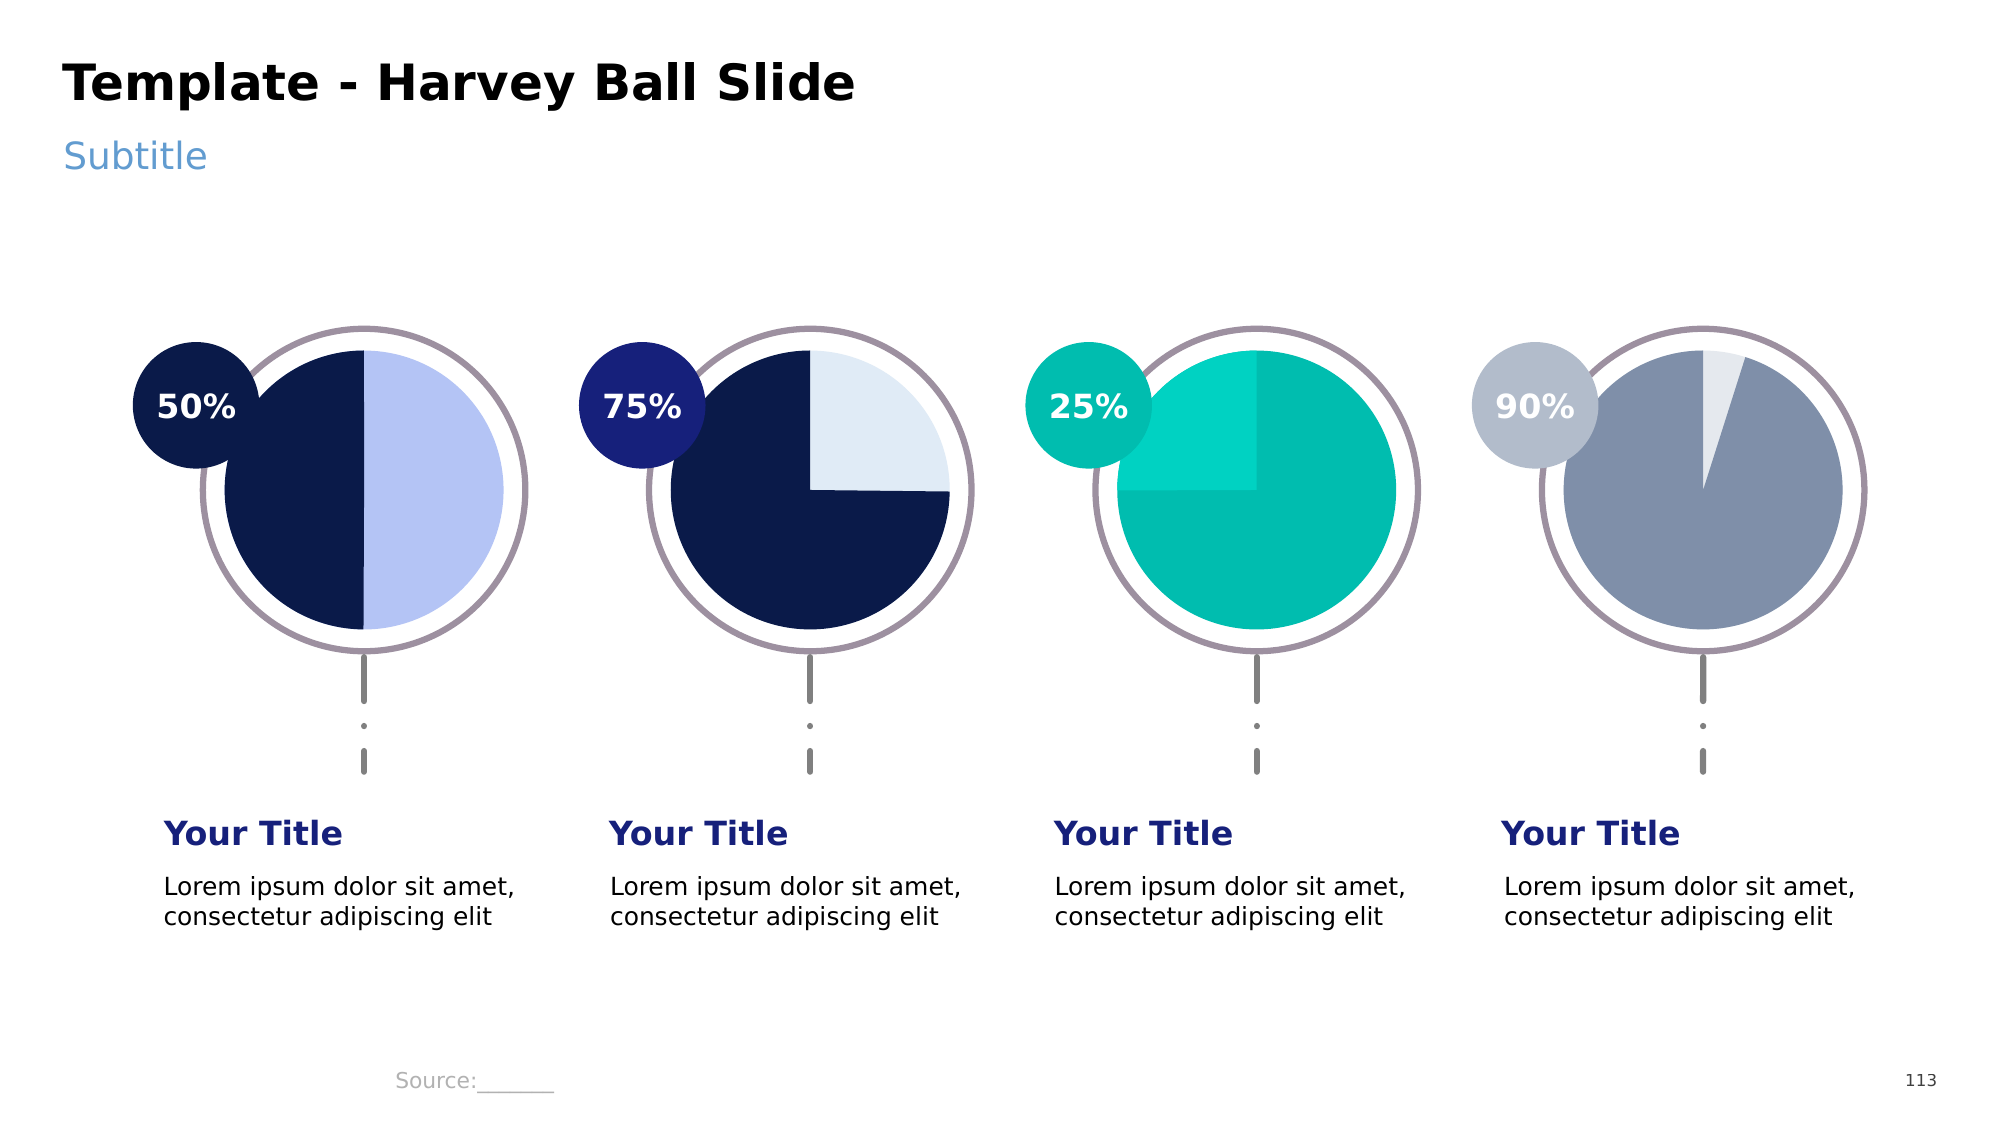

# Template - Harvey Ball Slide
Subtitle

50%
75%
25%
90%
Your Title
Your Title
Your Title
Your Title
Lorem ipsum dolor sit amet, consectetur adipiscing elit
Lorem ipsum dolor sit amet, consectetur adipiscing elit

Lorem ipsum dolor sit amet, consectetur adipiscing elit

Lorem ipsum dolor sit amet, consectetur adipiscing elit

Source:_______